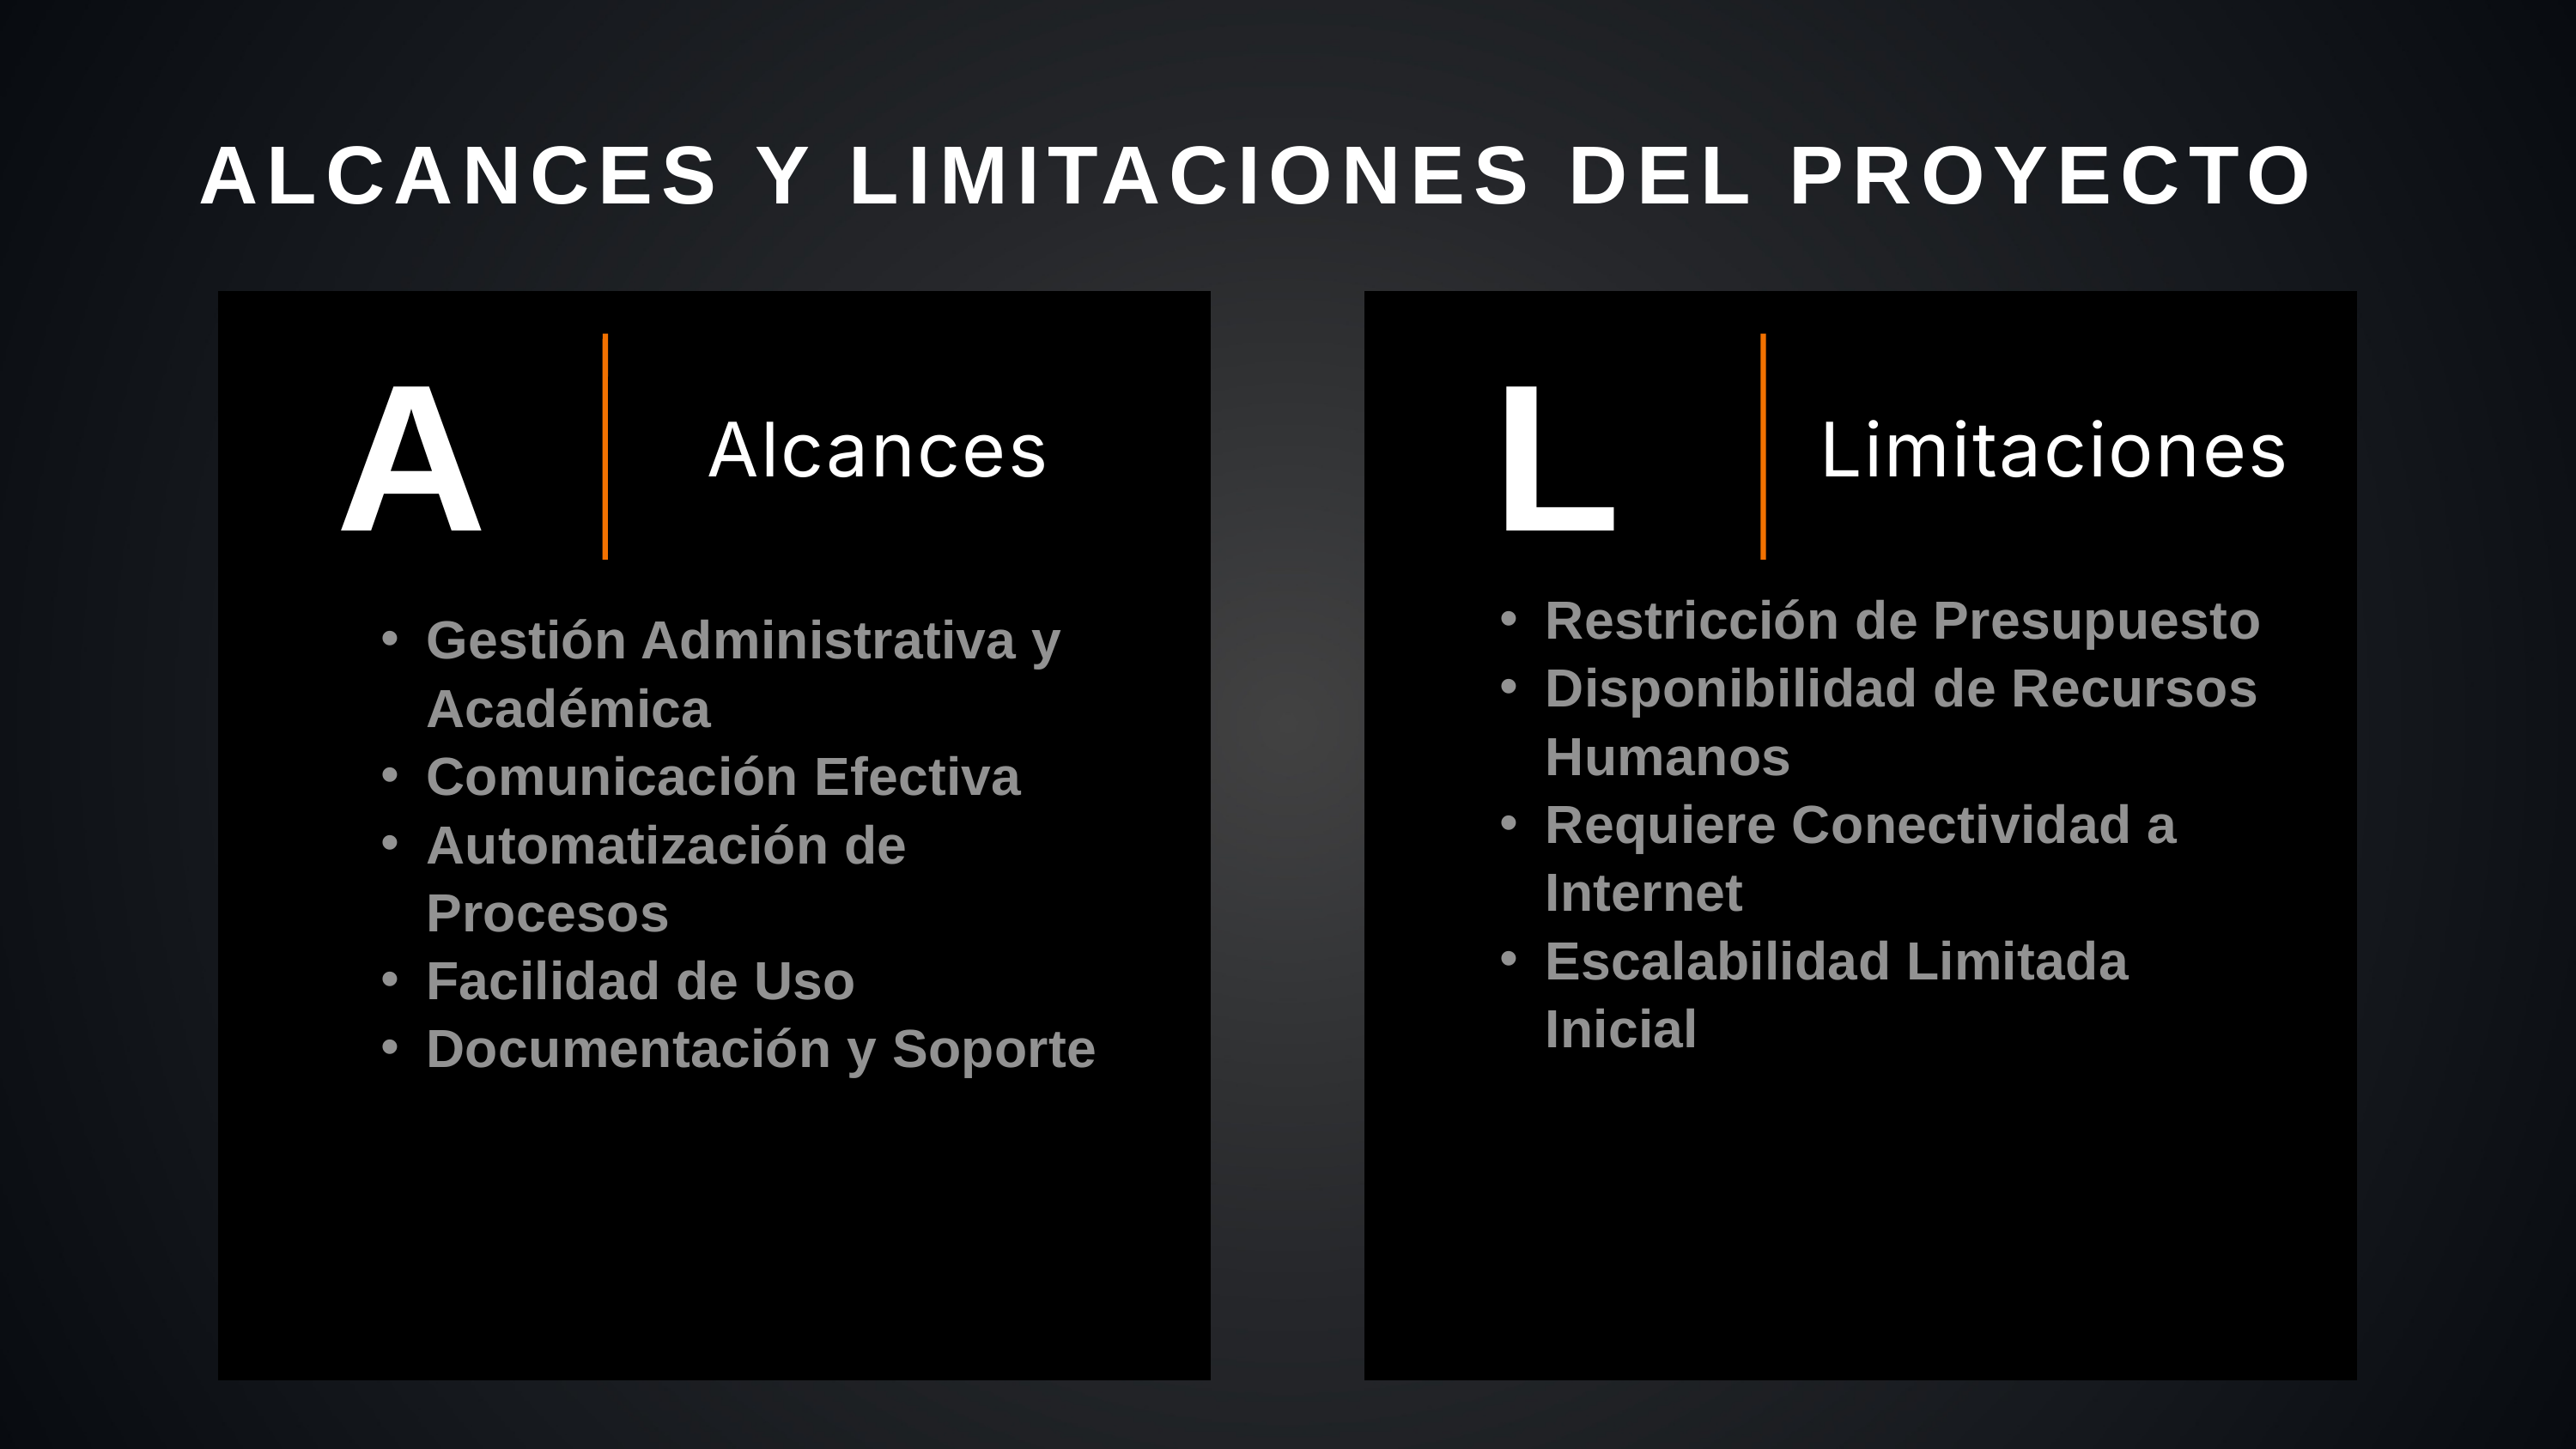

ALCANCES Y LIMITACIONES DEL PROYECTO

A
L

Alcances
Limitaciones
Restricción de Presupuesto
Disponibilidad de Recursos Humanos
Requiere Conectividad a Internet
Escalabilidad Limitada Inicial

Gestión Administrativa y Académica
Comunicación Efectiva
Automatización de Procesos
Facilidad de Uso
Documentación y Soporte